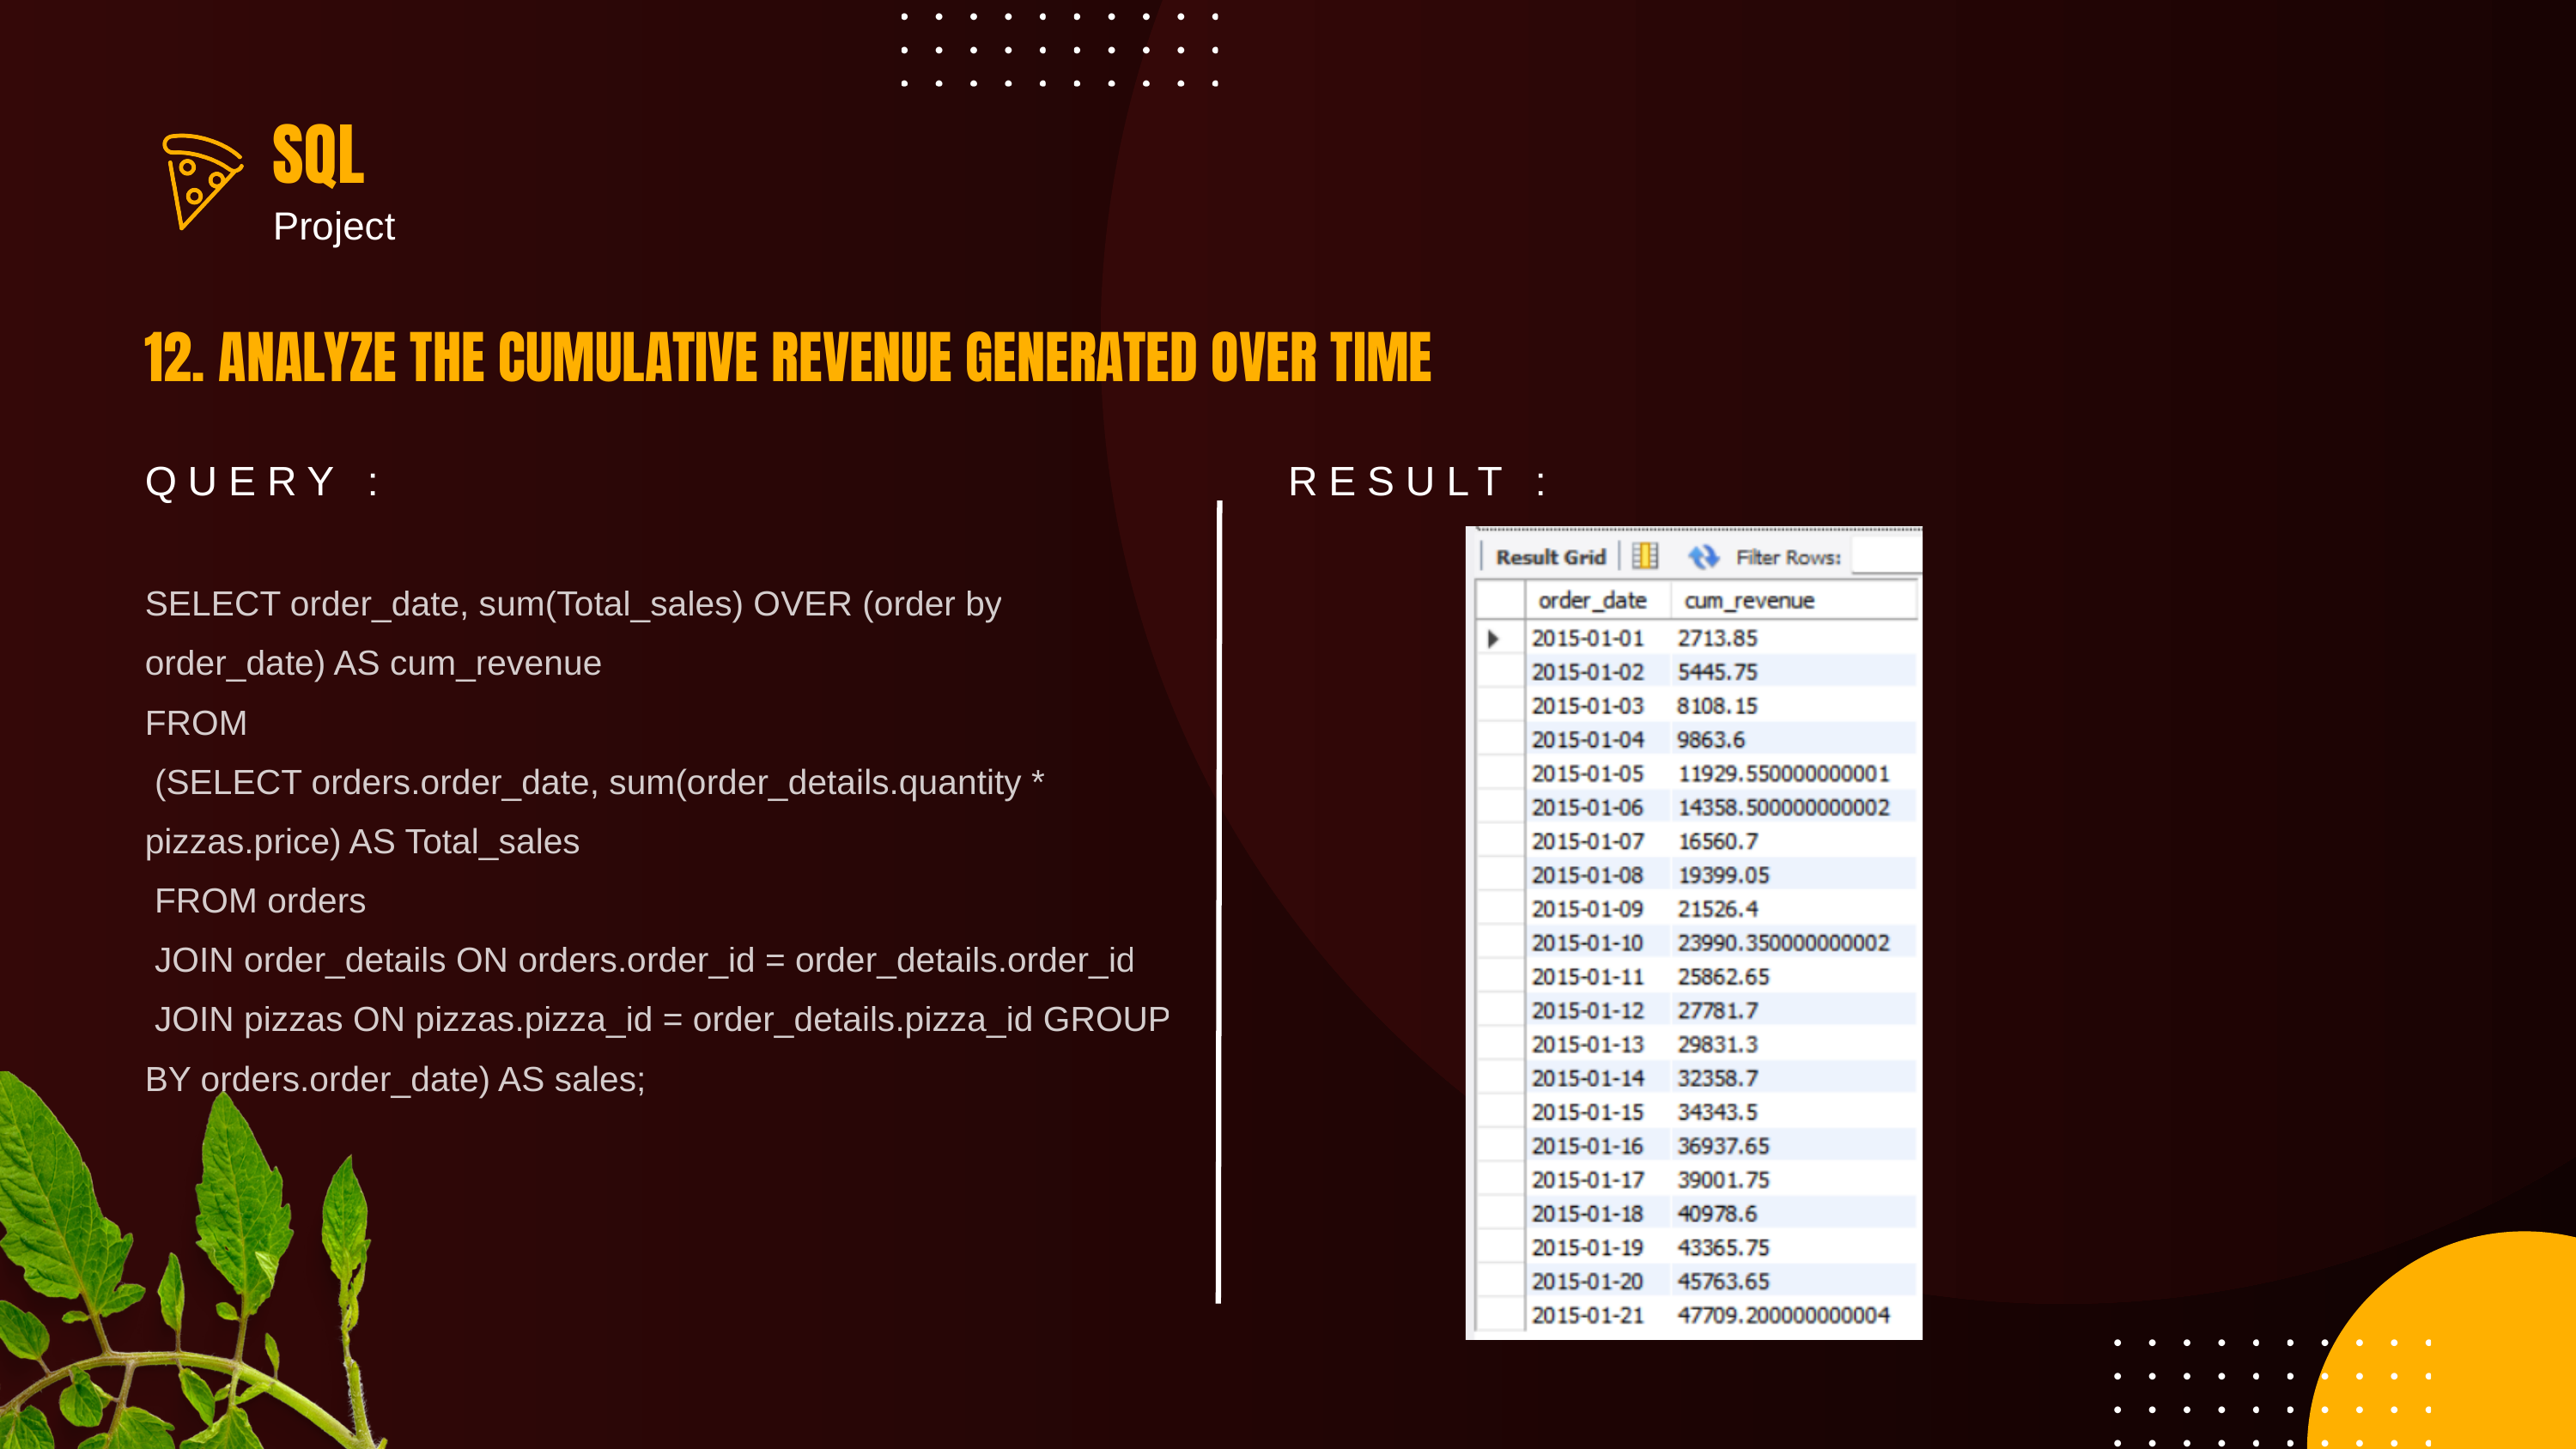

SQL

Project
12. ANALYZE THE CUMULATIVE REVENUE GENERATED OVER TIME
QUERY :
RESULT :

SELECT order_date, sum(Total_sales) OVER (order by order_date) AS cum_revenue
FROM
 (SELECT orders.order_date, sum(order_details.quantity * pizzas.price) AS Total_sales
 FROM orders
 JOIN order_details ON orders.order_id = order_details.order_id
 JOIN pizzas ON pizzas.pizza_id = order_details.pizza_id GROUP BY orders.order_date) AS sales;